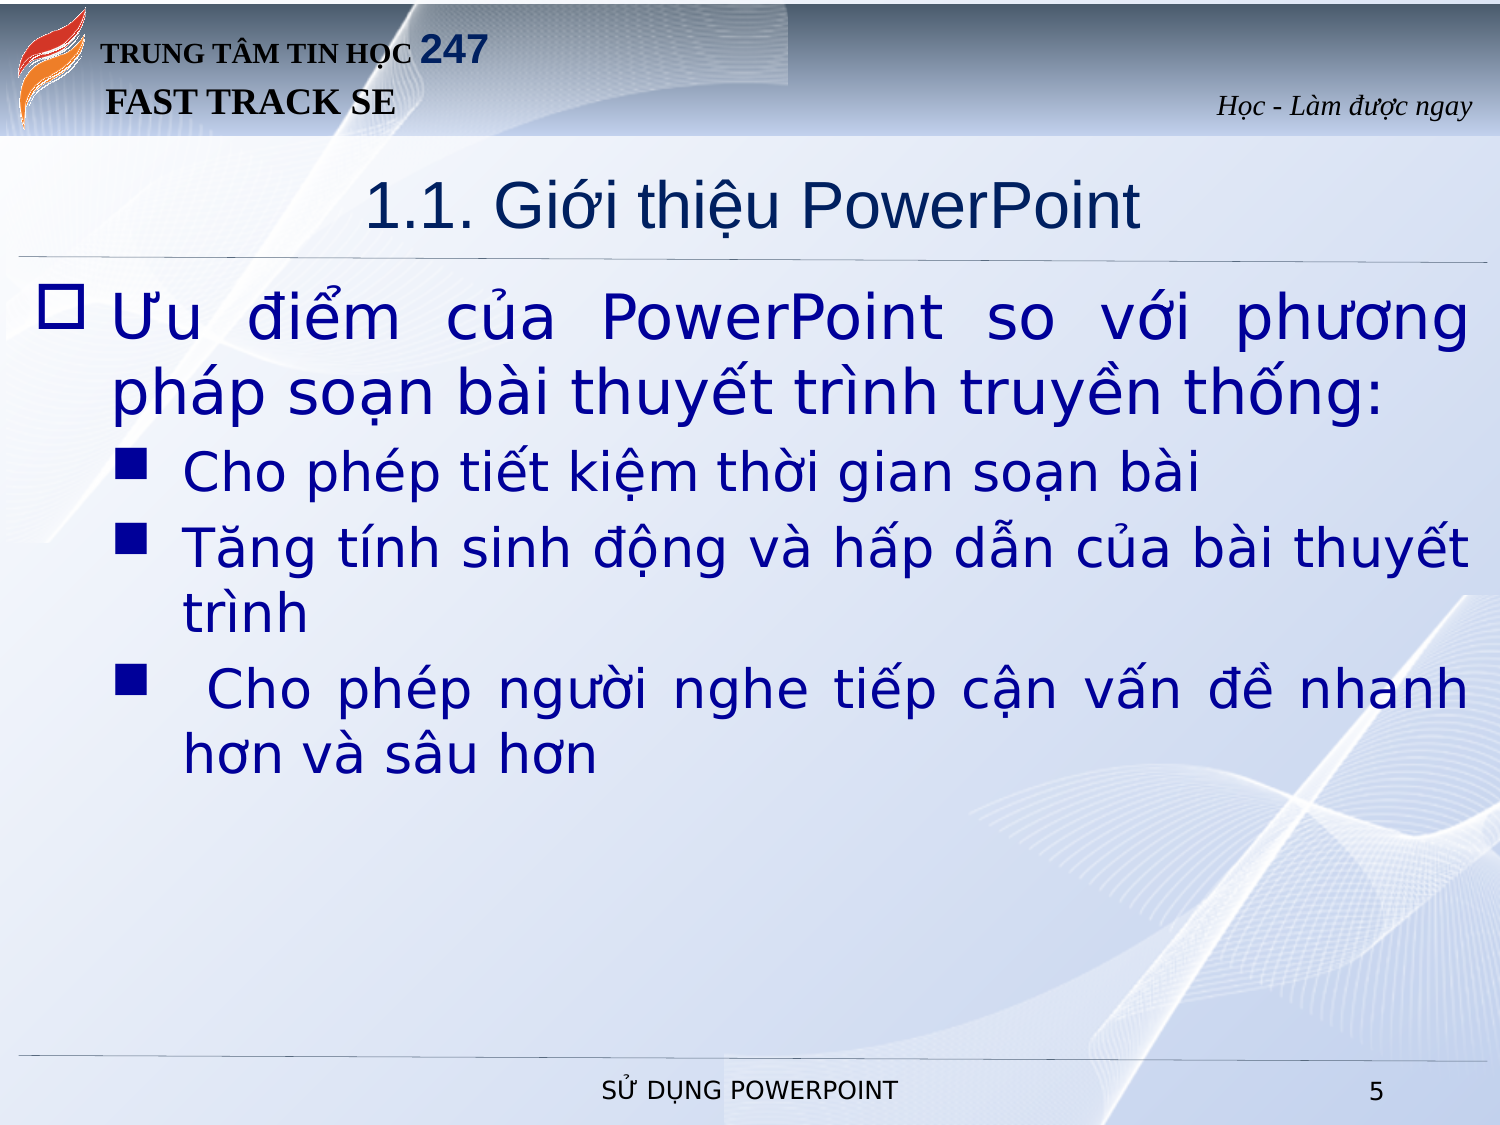

# 1.1. Giới thiệu PowerPoint
Ưu điểm của PowerPoint so với phương pháp soạn bài thuyết trình truyền thống:
Cho phép tiết kiệm thời gian soạn bài
Tăng tính sinh động và hấp dẫn của bài thuyết trình
 Cho phép người nghe tiếp cận vấn đề nhanh hơn và sâu hơn
SỬ DỤNG POWERPOINT
5